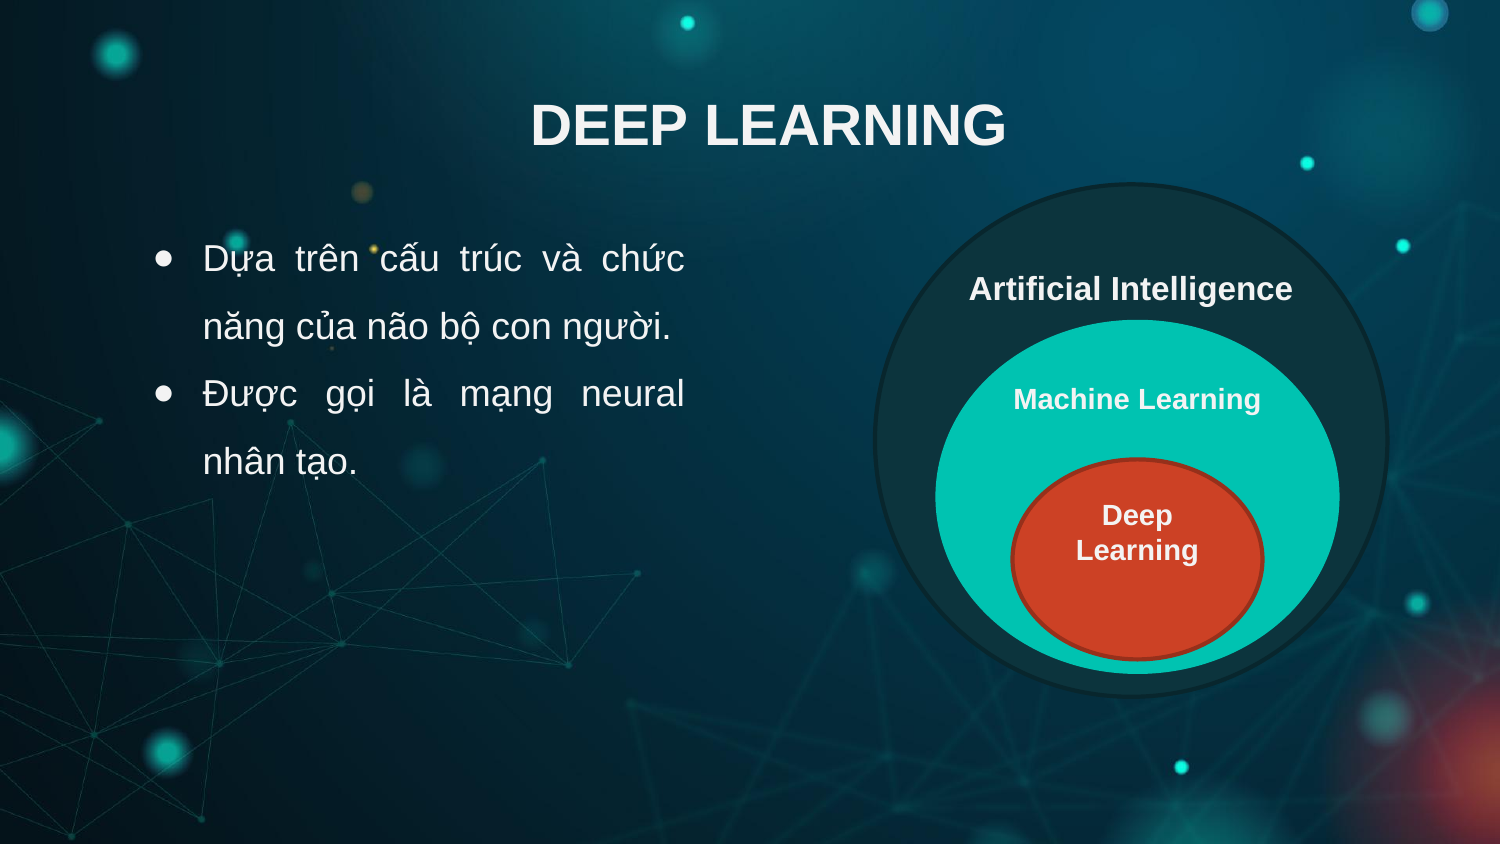

DEEP LEARNING
Artificial Intelligence
Dựa trên cấu trúc và chức năng của não bộ con người.
Được gọi là mạng neural nhân tạo.
Machine Learning
Deep Learning